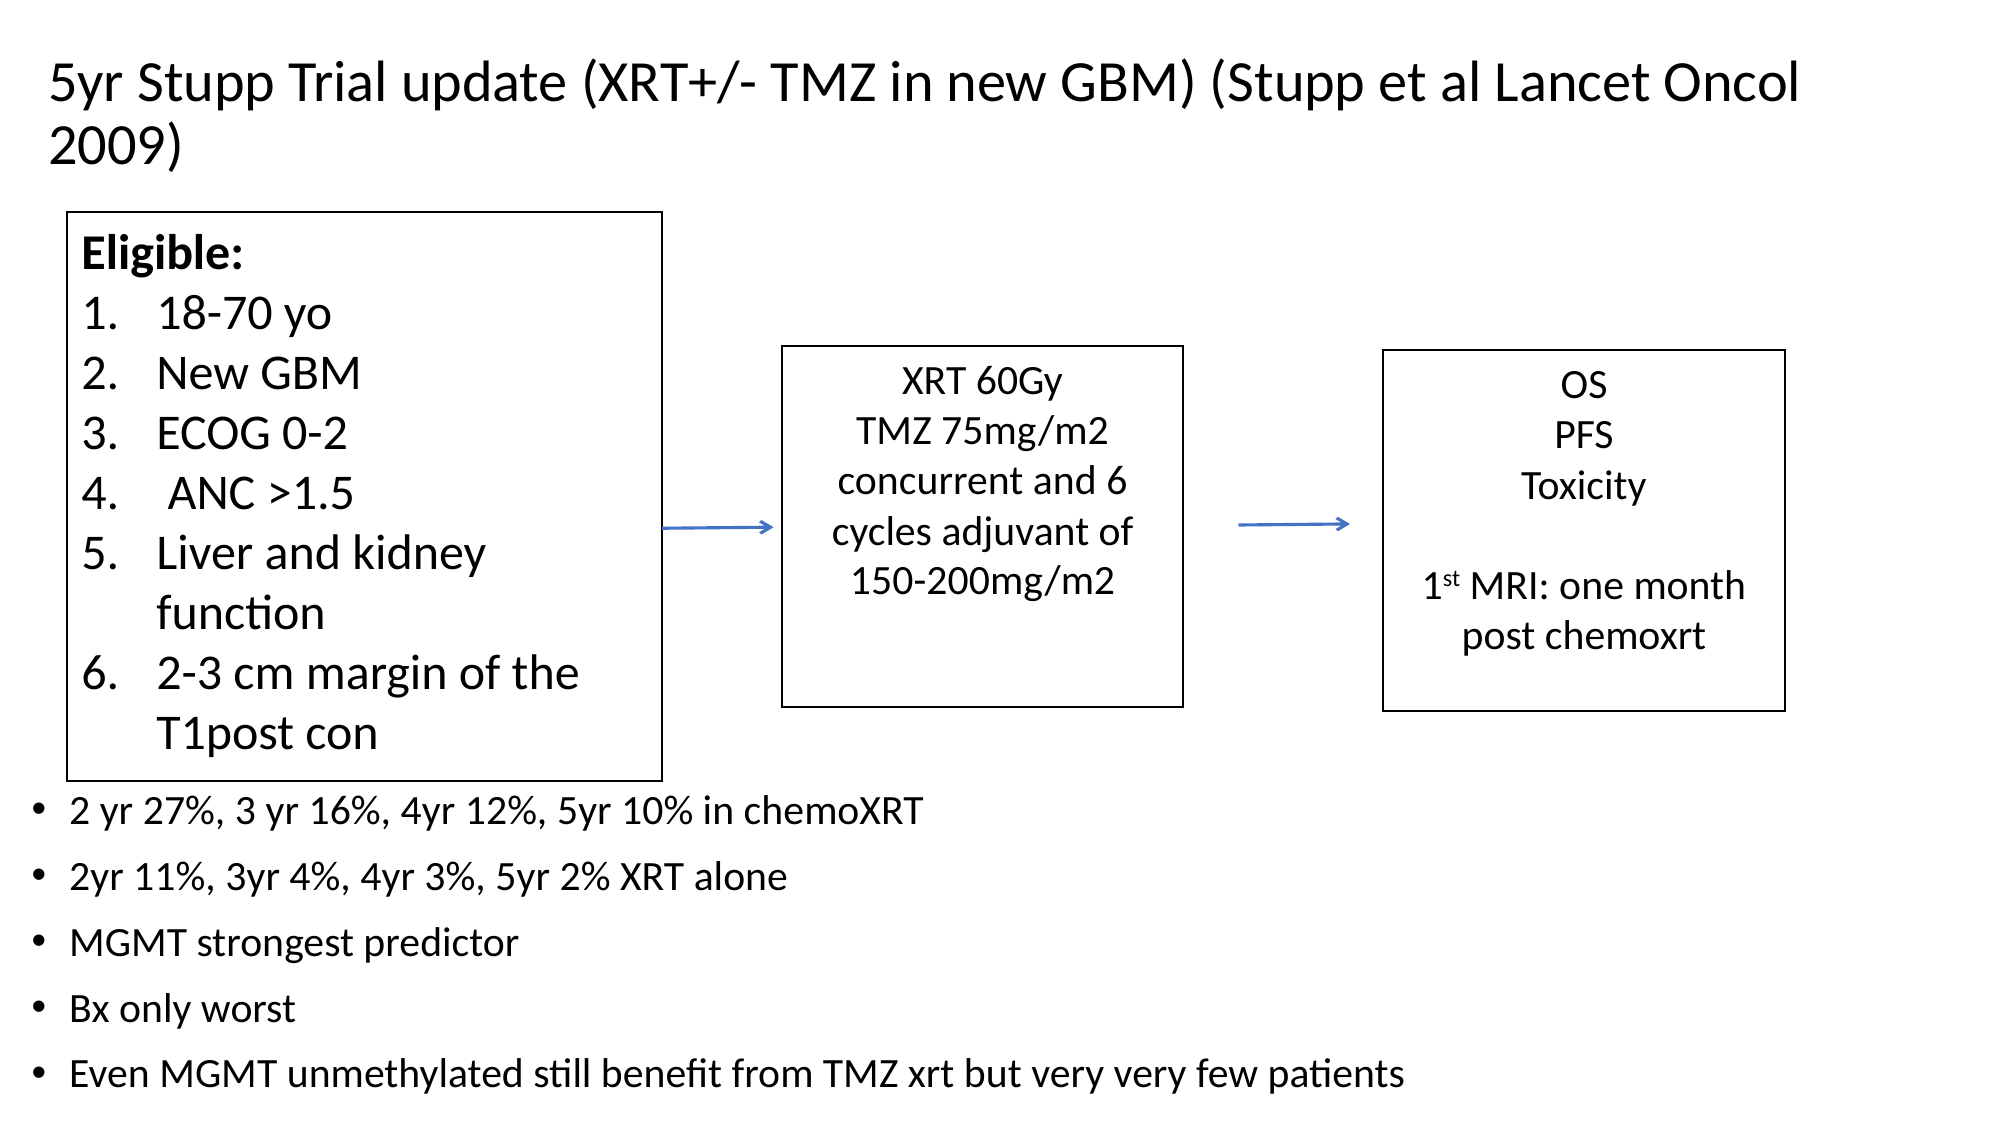

# 5yr Stupp Trial update (XRT+/- TMZ in new GBM) (Stupp et al Lancet Oncol 2009)
Eligible:
18-70 yo
New GBM
ECOG 0-2
 ANC >1.5
Liver and kidney function
2-3 cm margin of the T1post con
XRT 60Gy
TMZ 75mg/m2 concurrent and 6 cycles adjuvant of 150-200mg/m2
OS
PFS
Toxicity

1st MRI: one month post chemoxrt

2 yr 27%, 3 yr 16%, 4yr 12%, 5yr 10% in chemoXRT
2yr 11%, 3yr 4%, 4yr 3%, 5yr 2% XRT alone
MGMT strongest predictor
Bx only worst
Even MGMT unmethylated still benefit from TMZ xrt but very very few patients